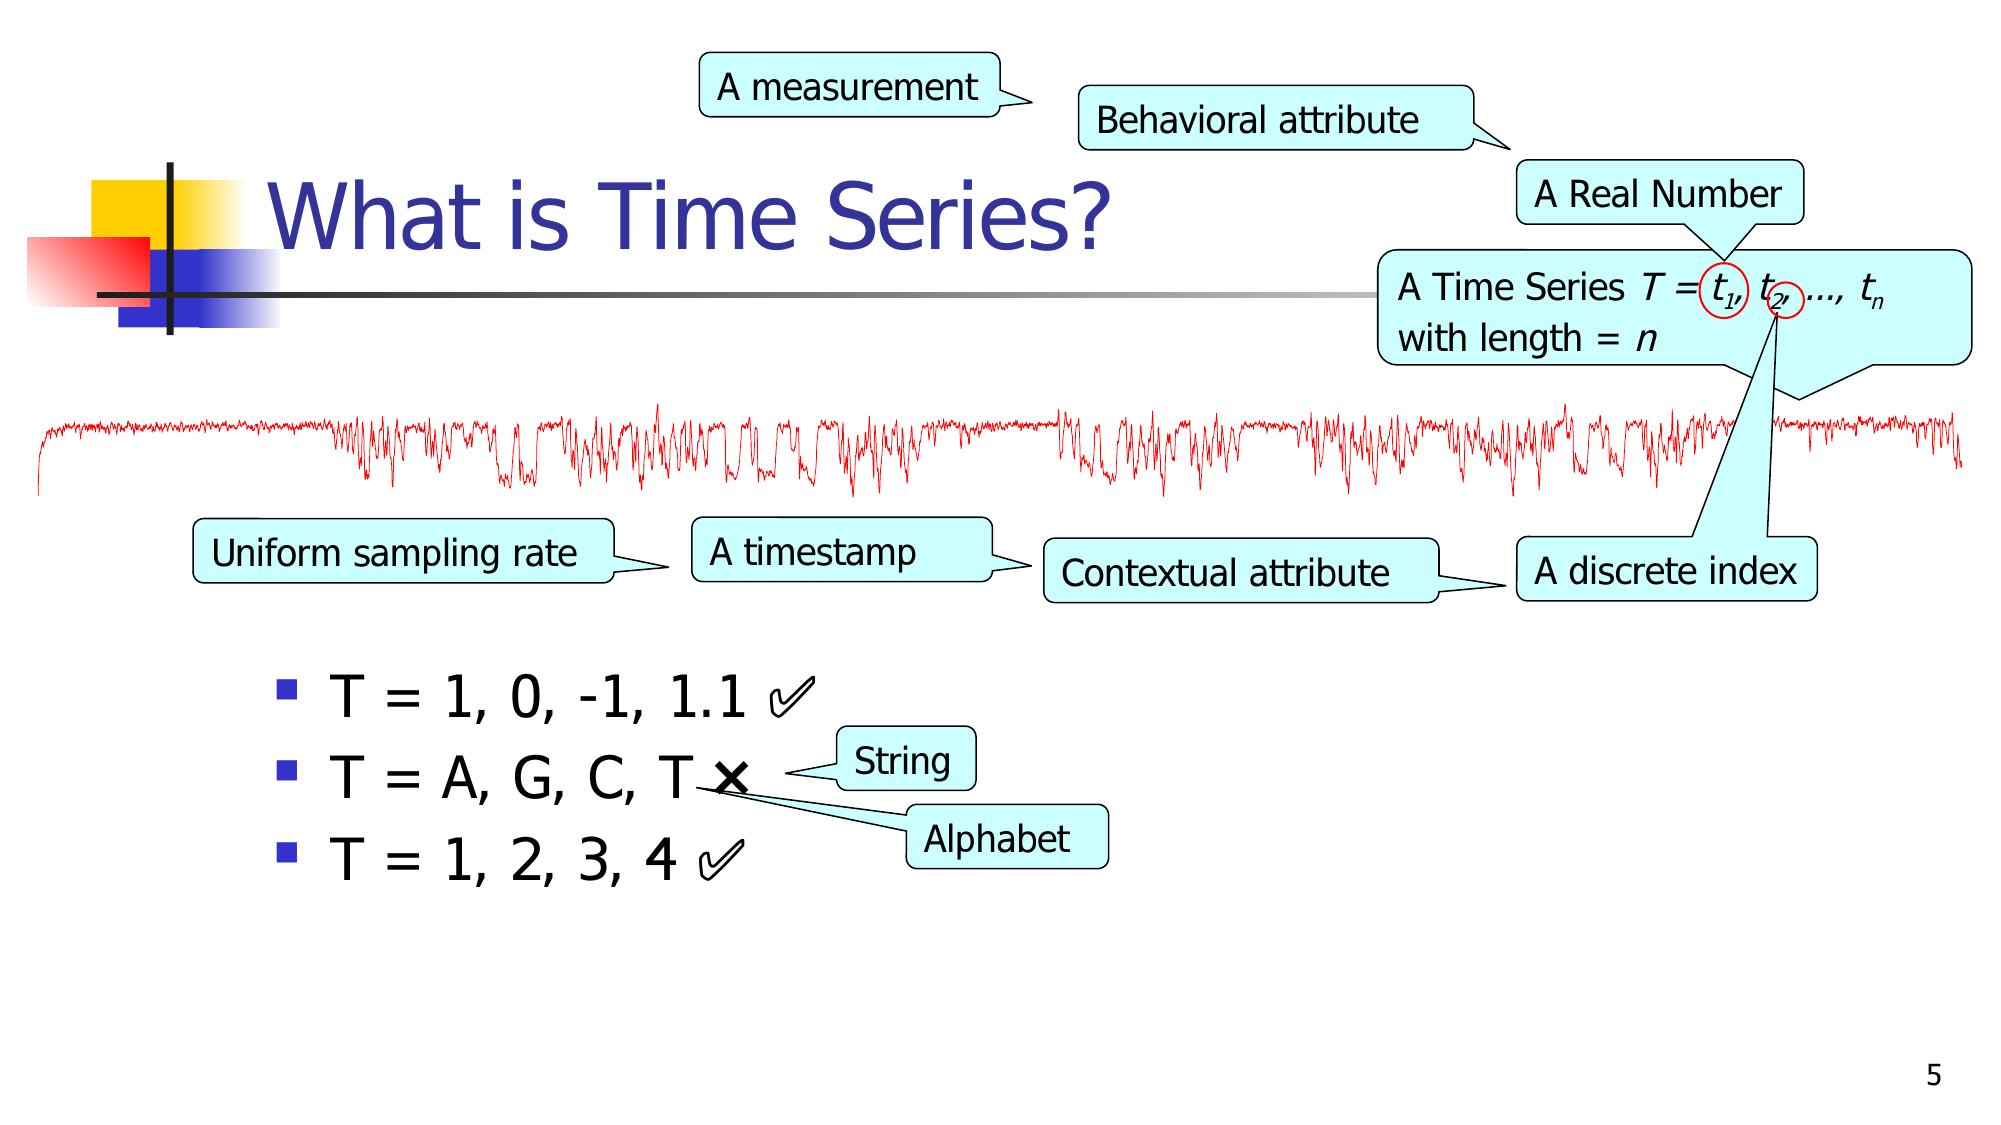

# What is Time Series?
A measurement
Behavioral attribute
A Real Number
A Time Series T = t1, t2, …, tn with length = n

A timestamp
Uniform sampling rate
A discrete index
Contextual attribute
T = 1, 0, -1, 1.1 ✅
T = A, G, C, T ❌
T = 1, 2, 3, 4 ✅
String
Alphabet
5